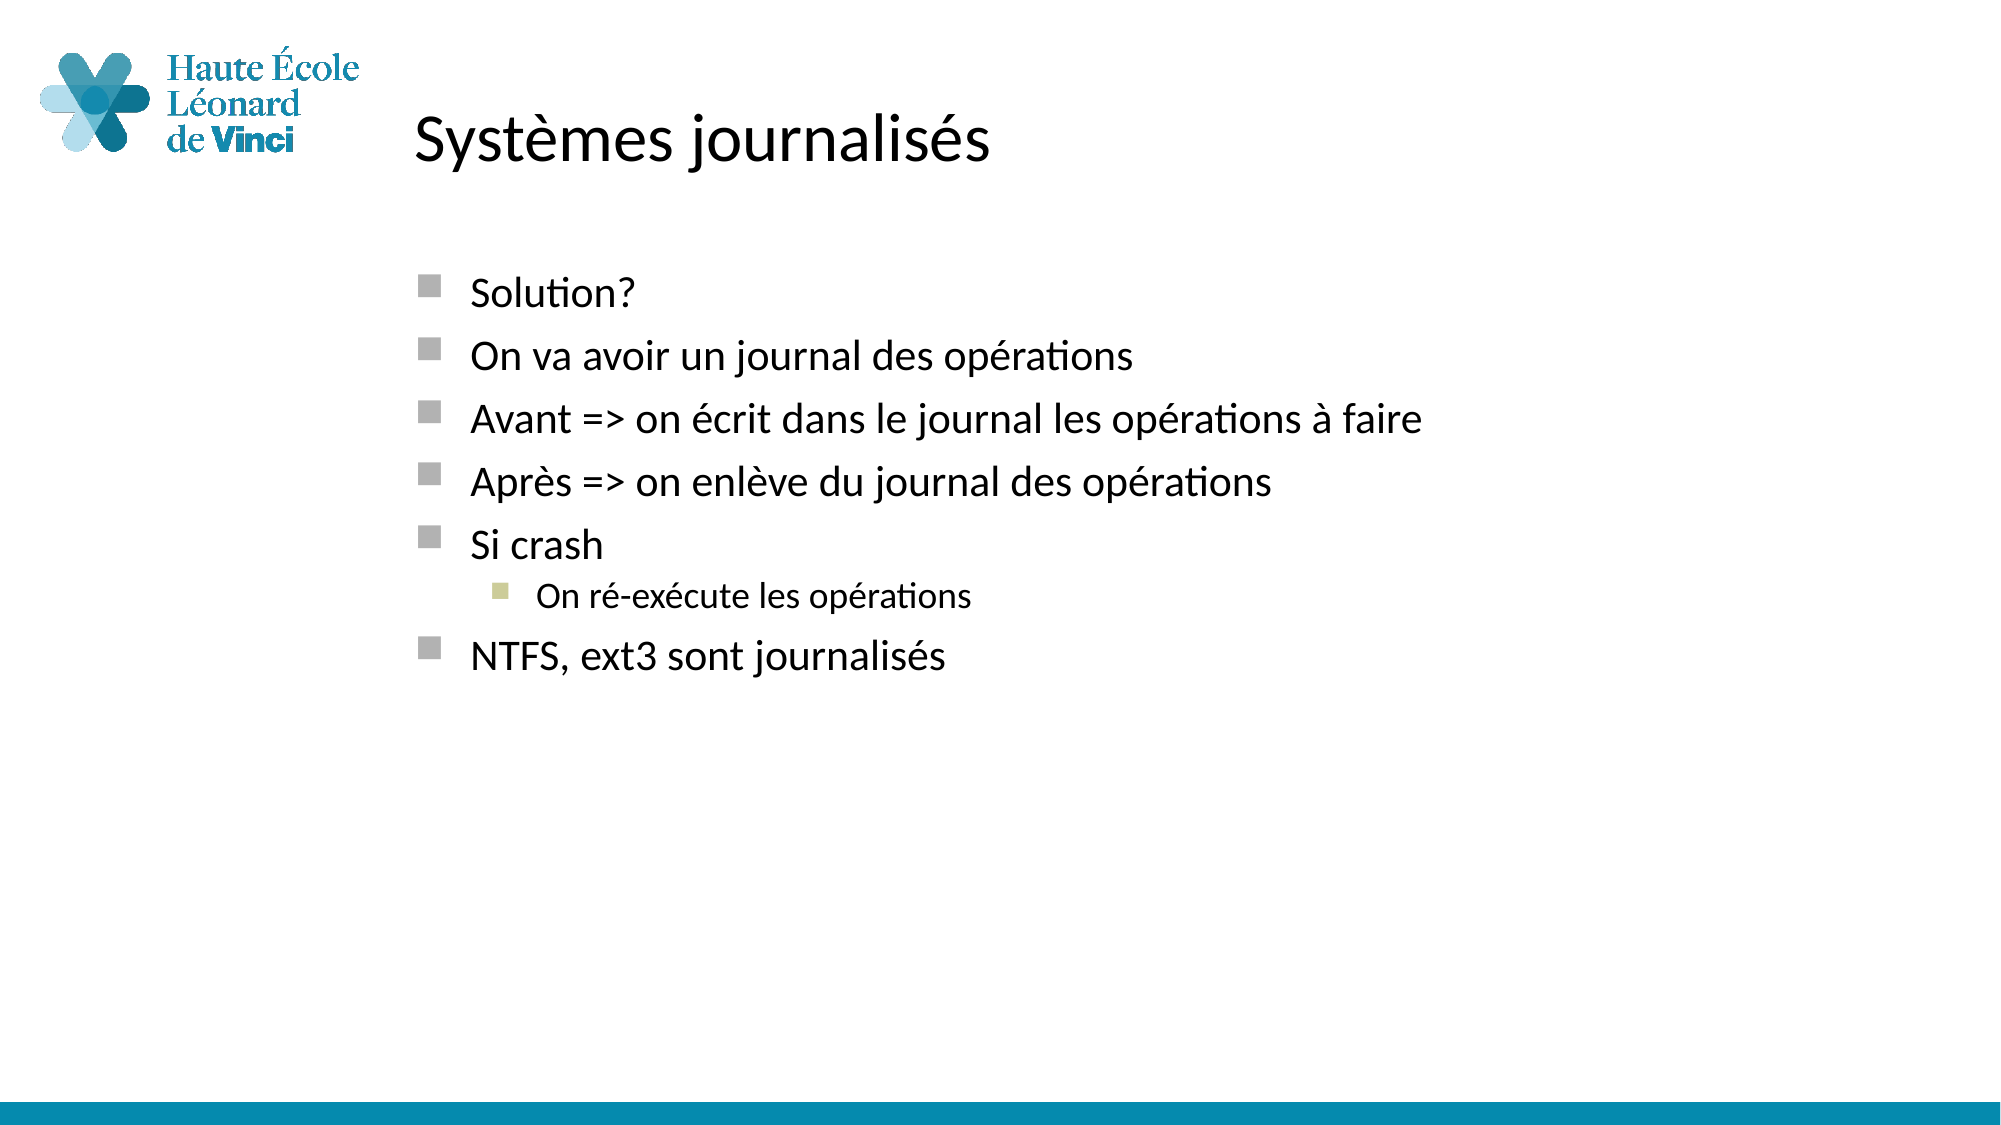

# Systèmes journalisés
Solution?
On va avoir un journal des opérations
Avant => on écrit dans le journal les opérations à faire
Après => on enlève du journal des opérations
Si crash
On ré-exécute les opérations
NTFS, ext3 sont journalisés